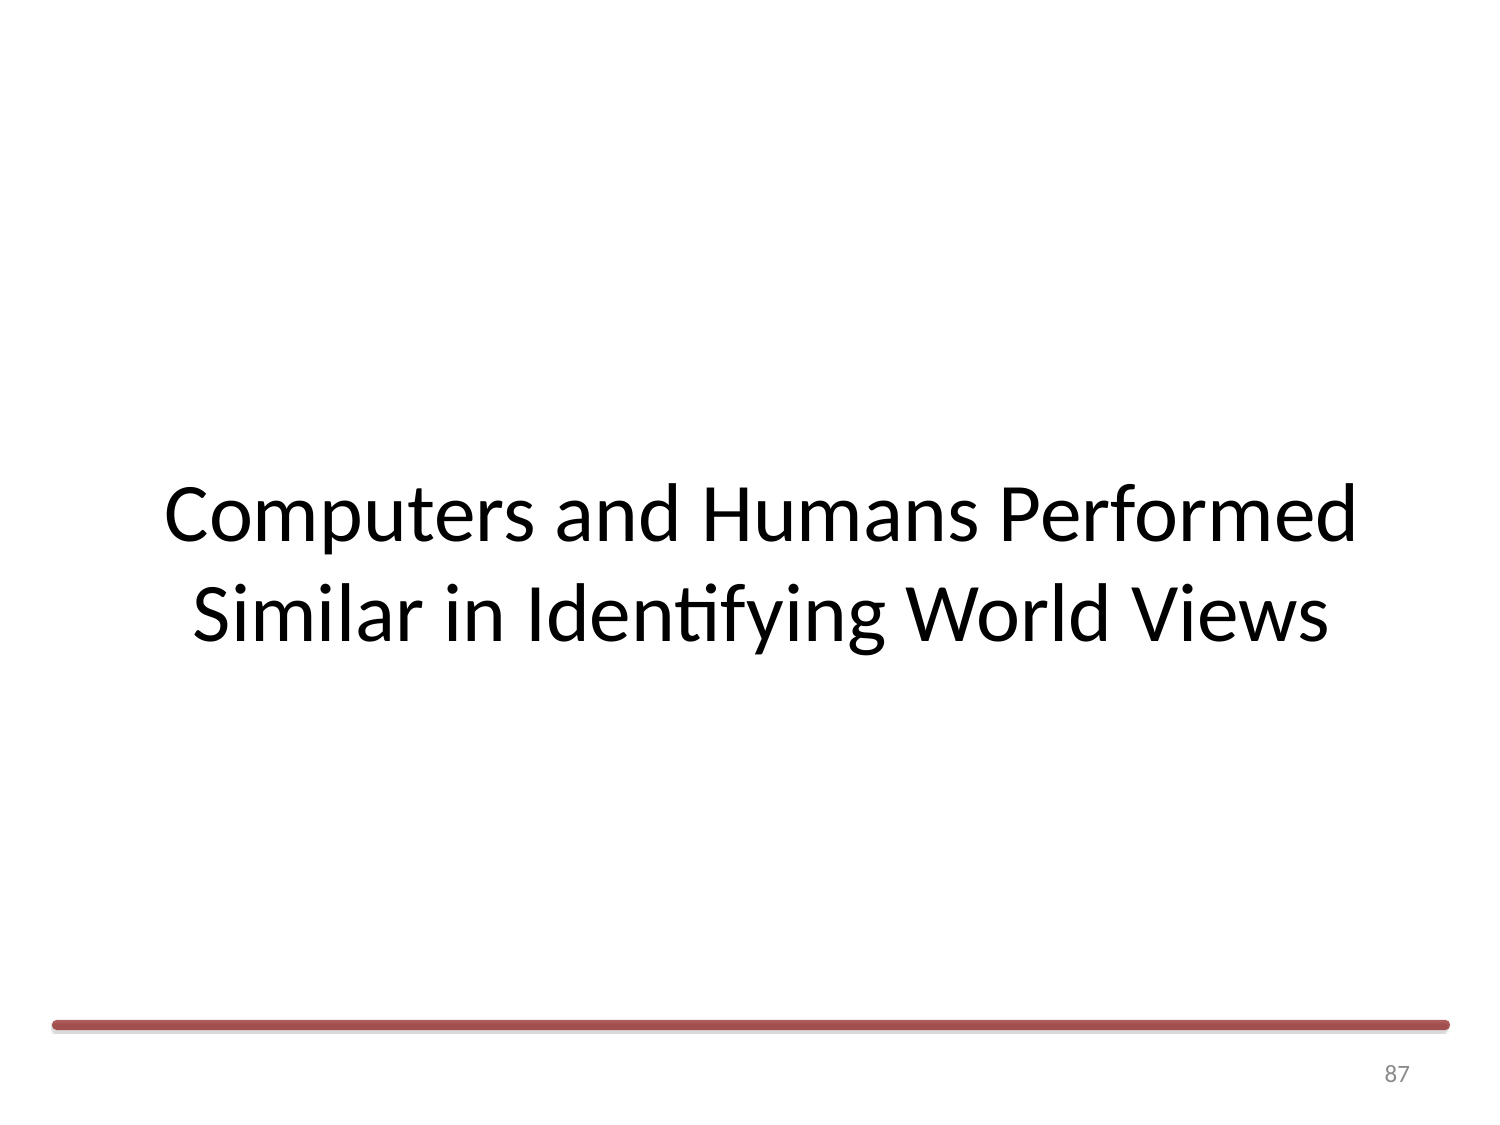

# Computers and Humans Performed Similar in Identifying World Views

87